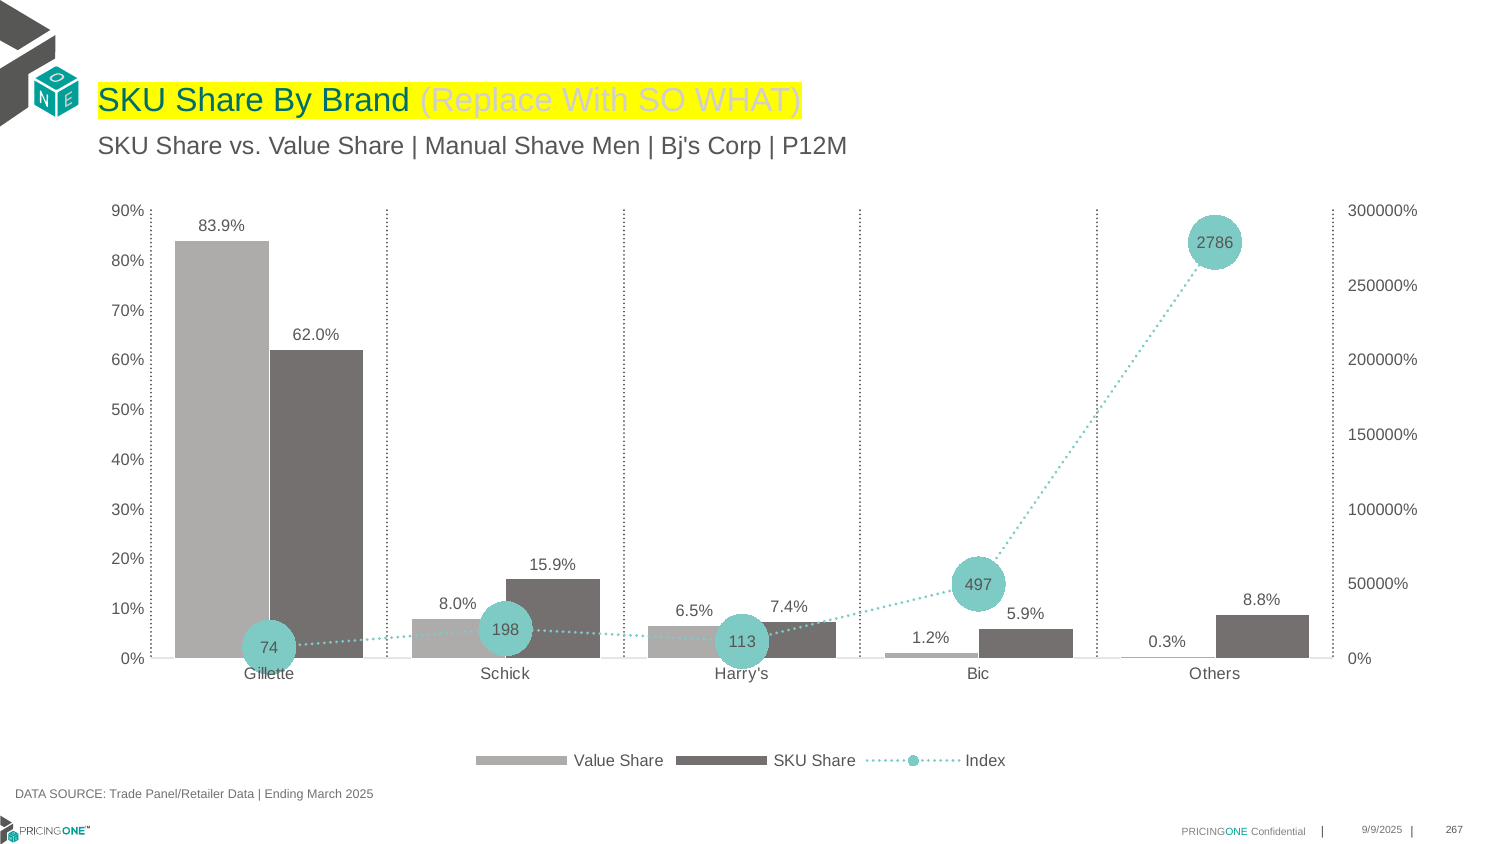

# SKU Share By Brand (Replace With SO WHAT)
SKU Share vs. Value Share | Manual Shave Men | Bj's Corp | P12M

### Chart

| Category | Value Share | SKU Share | Index |
|---|---|---|---|
| Gillette | 0.8391616314870245 | 0.6195410806809771 | 73.82857573970918 |
| Schick | 0.08033025072408884 | 0.15914137675795706 | 198.10890084802753 |
| Harry's | 0.06542972563351213 | 0.07401924500370097 | 113.12785478927549 |
| Bic | 0.0119167057611391 | 0.059215396002960774 | 496.91078381799764 |
| Others | 0.003161686394235389 | 0.08808290155440414 | 2785.9468198681293 |
DATA SOURCE: Trade Panel/Retailer Data | Ending March 2025

9/9/2025
267